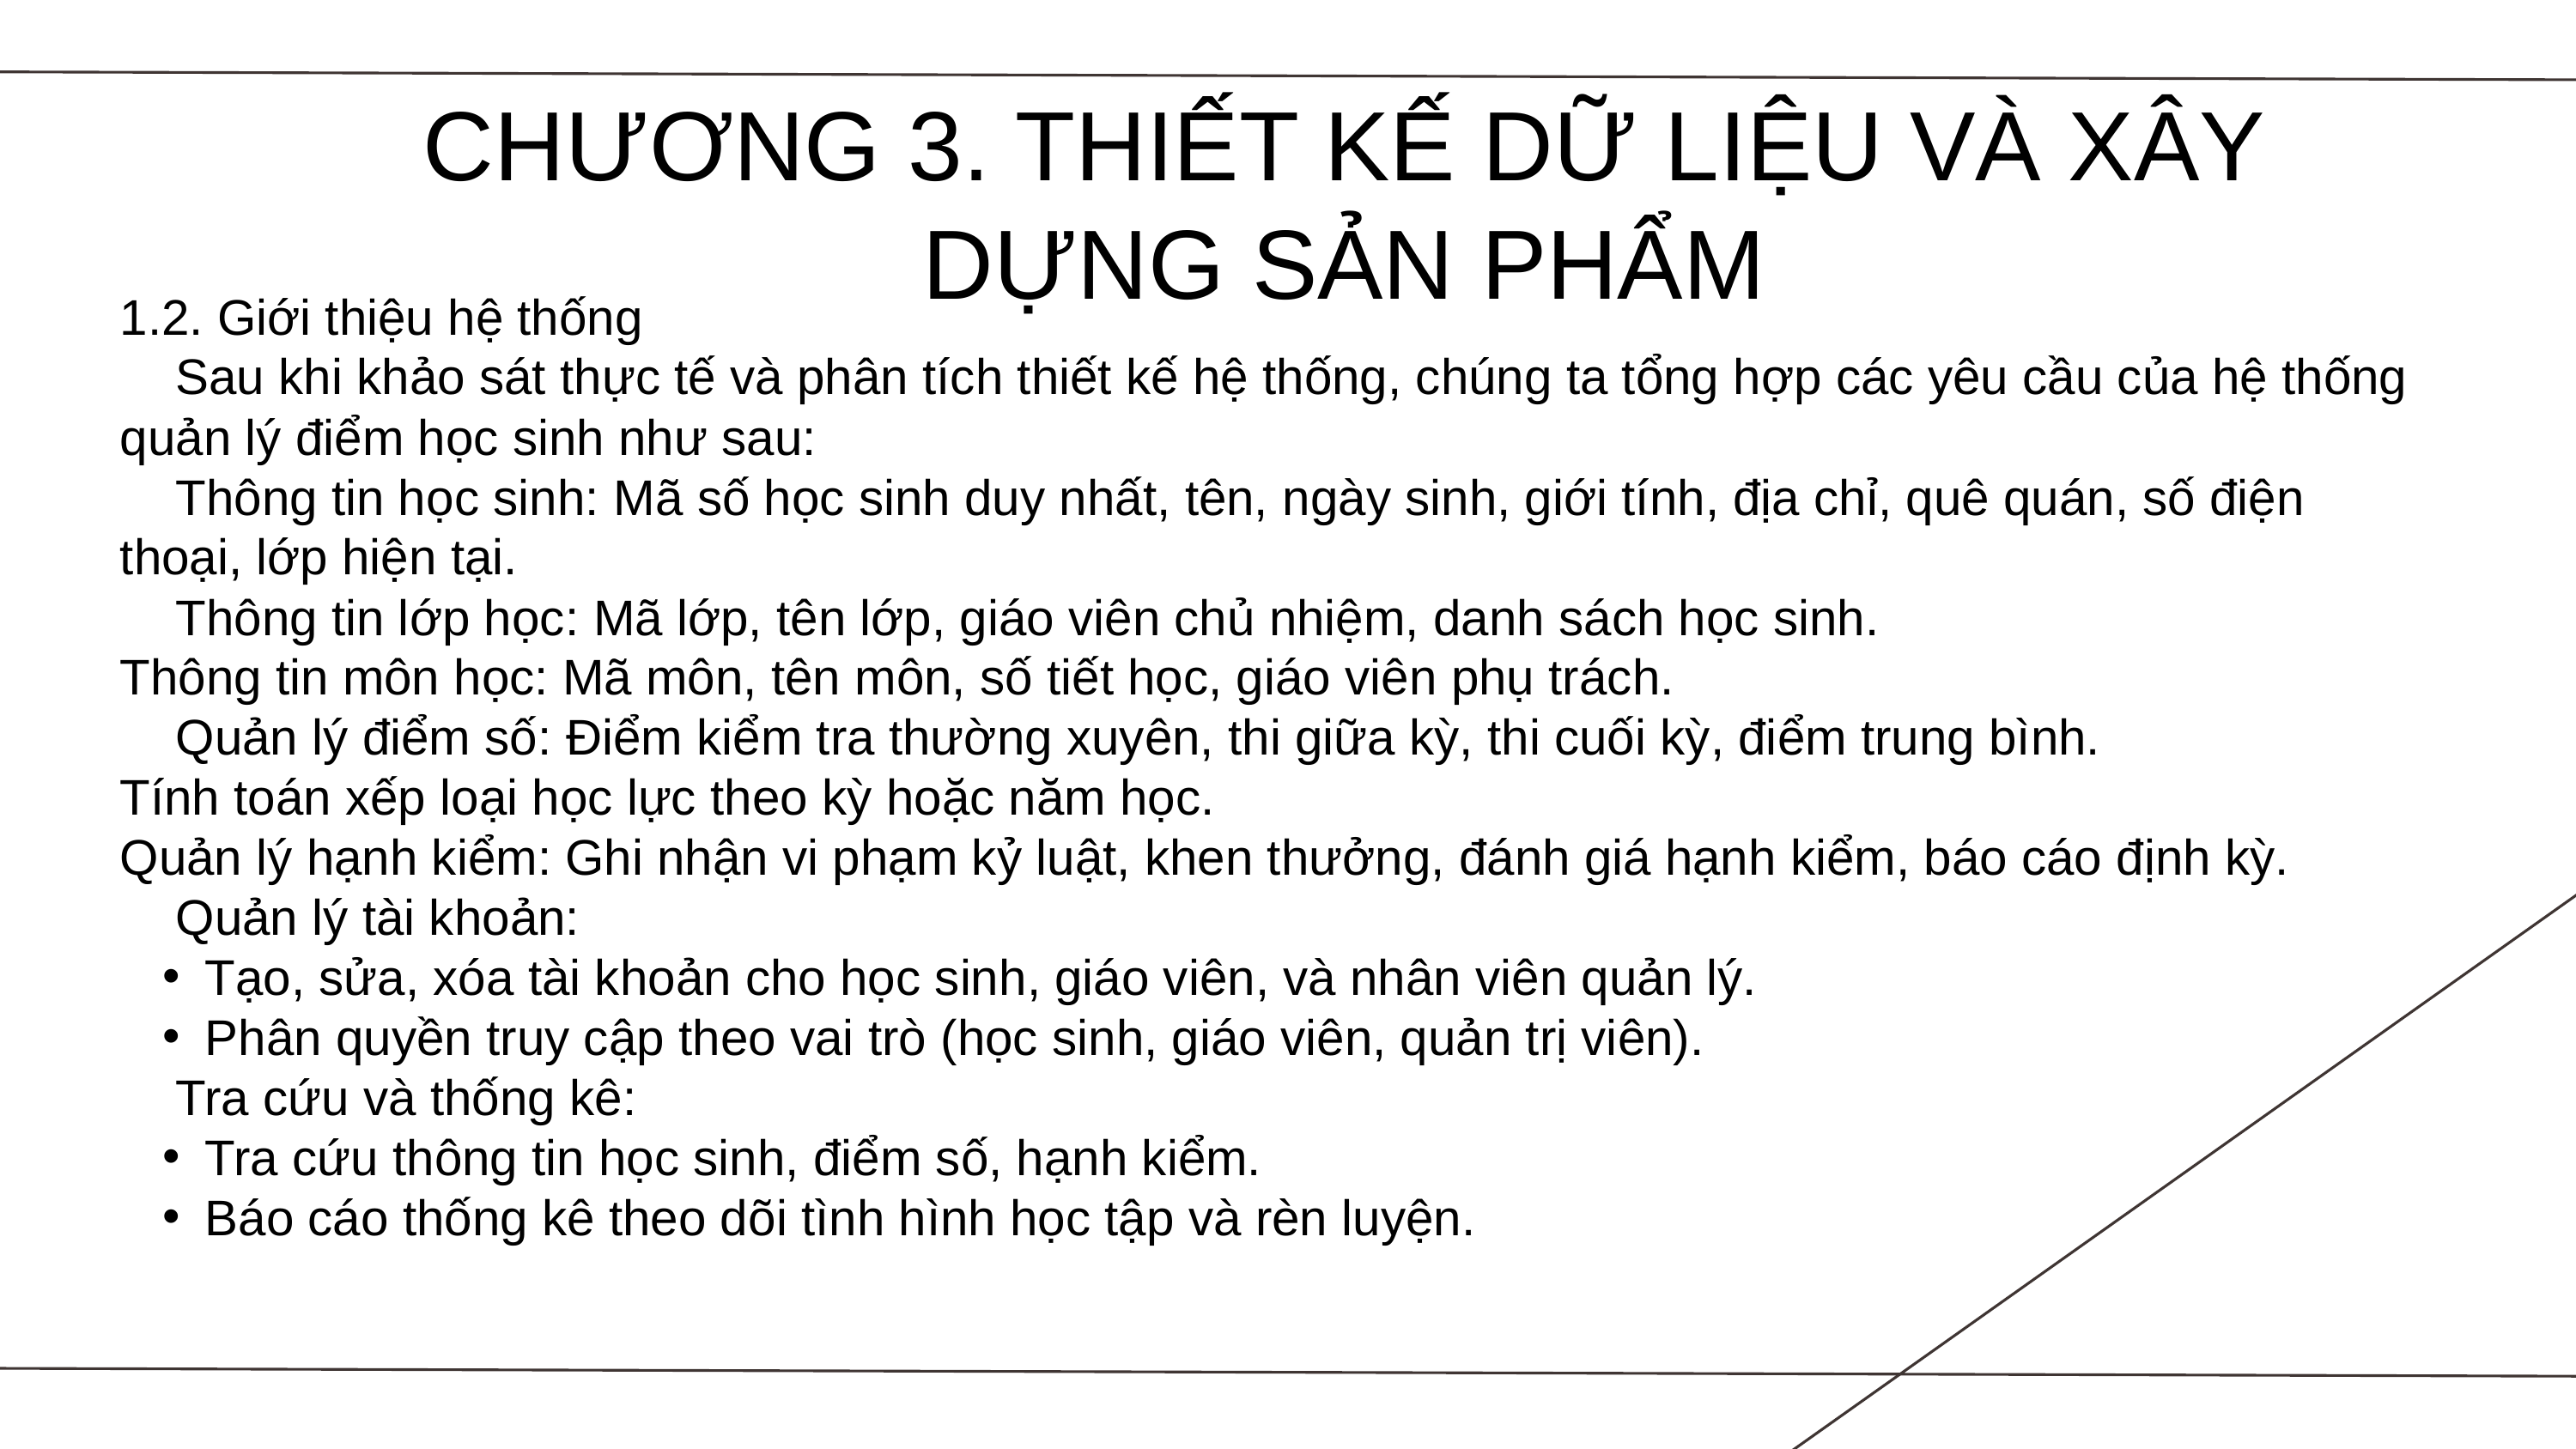

CHƯƠNG 3. THIẾT KẾ DỮ LIỆU VÀ XÂY DỰNG SẢN PHẨM
1.2. Giới thiệu hệ thống
    Sau khi khảo sát thực tế và phân tích thiết kế hệ thống, chúng ta tổng hợp các yêu cầu của hệ thống quản lý điểm học sinh như sau:
    Thông tin học sinh: Mã số học sinh duy nhất, tên, ngày sinh, giới tính, địa chỉ, quê quán, số điện thoại, lớp hiện tại.
    Thông tin lớp học: Mã lớp, tên lớp, giáo viên chủ nhiệm, danh sách học sinh.
Thông tin môn học: Mã môn, tên môn, số tiết học, giáo viên phụ trách.
    Quản lý điểm số: Điểm kiểm tra thường xuyên, thi giữa kỳ, thi cuối kỳ, điểm trung bình.
Tính toán xếp loại học lực theo kỳ hoặc năm học.
Quản lý hạnh kiểm: Ghi nhận vi phạm kỷ luật, khen thưởng, đánh giá hạnh kiểm, báo cáo định kỳ.
    Quản lý tài khoản:
Tạo, sửa, xóa tài khoản cho học sinh, giáo viên, và nhân viên quản lý.
Phân quyền truy cập theo vai trò (học sinh, giáo viên, quản trị viên).
    Tra cứu và thống kê:
Tra cứu thông tin học sinh, điểm số, hạnh kiểm.
Báo cáo thống kê theo dõi tình hình học tập và rèn luyện.